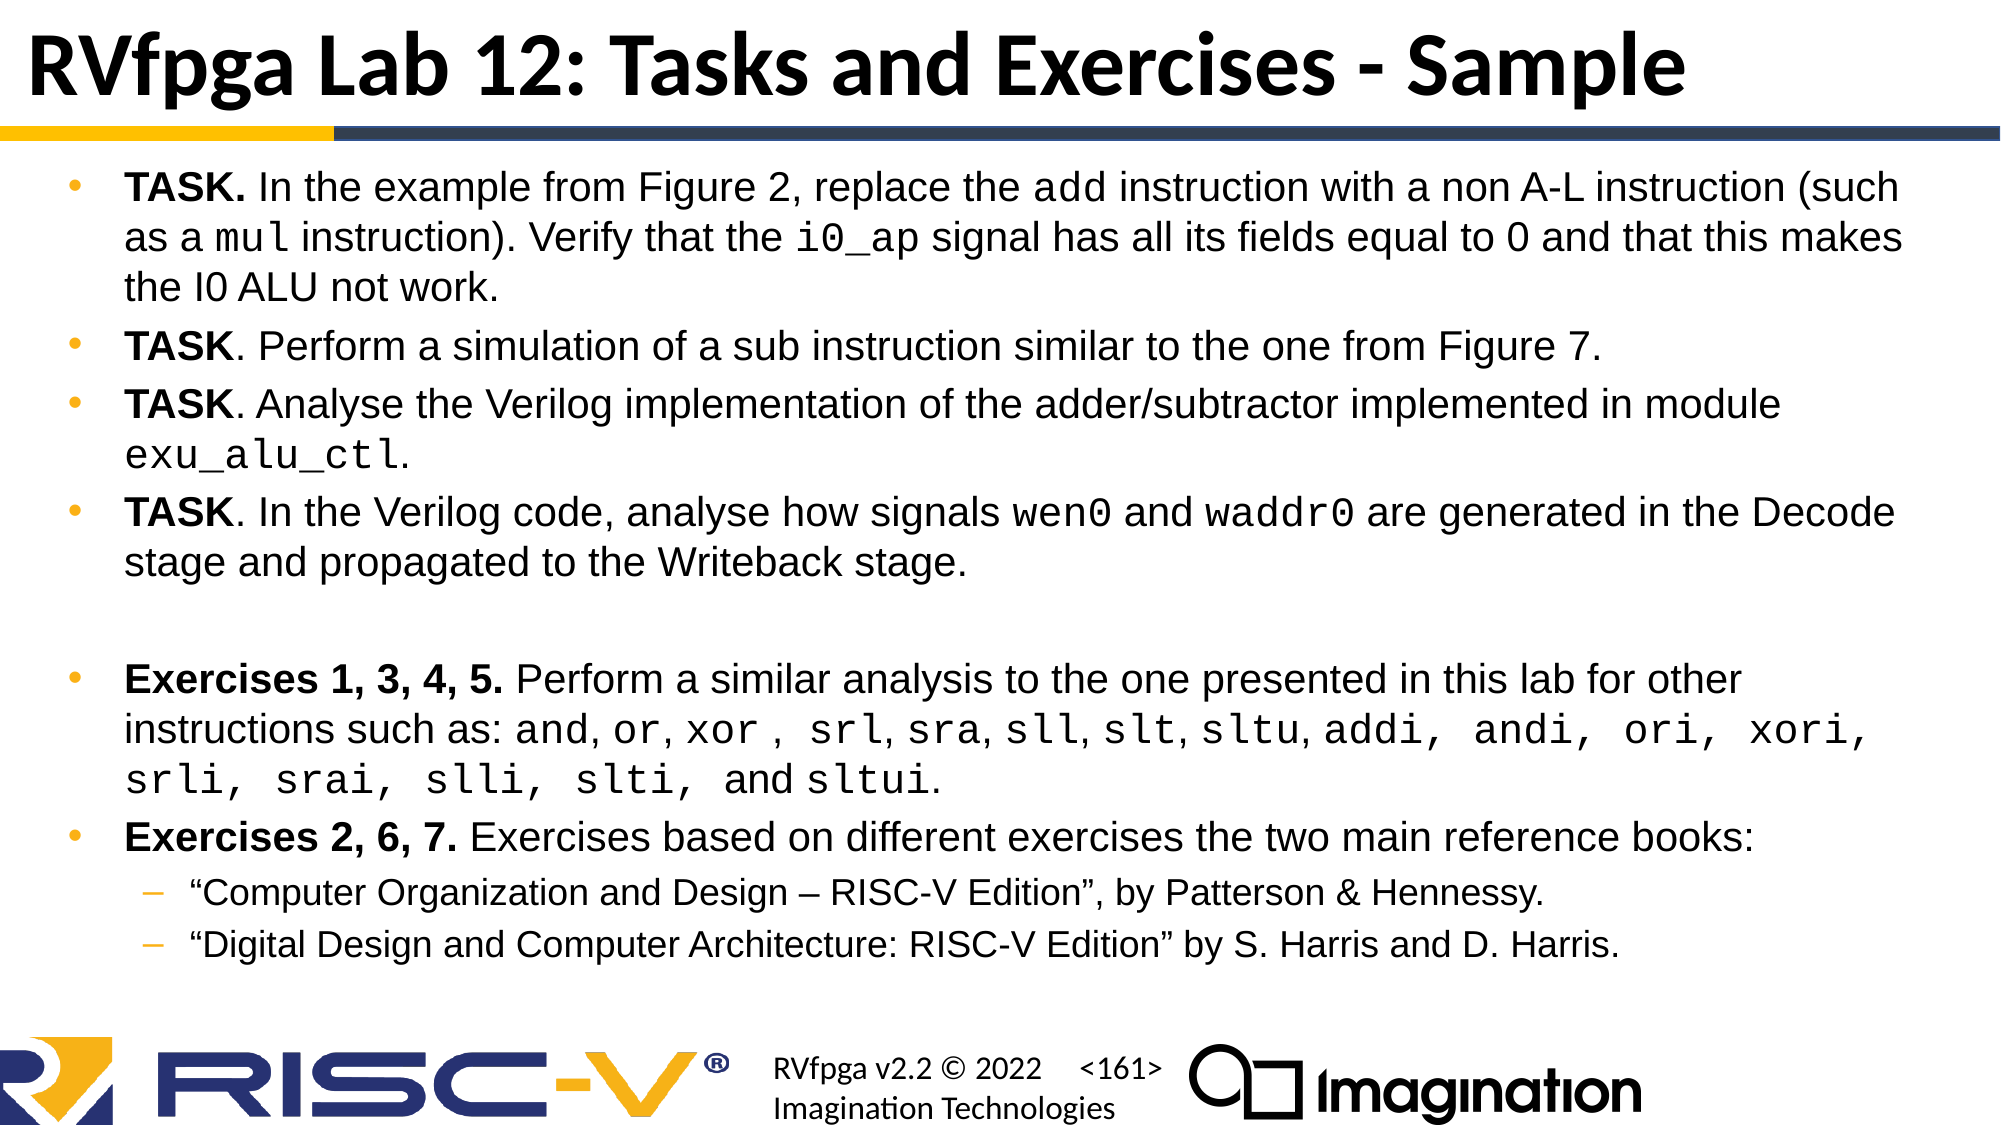

# RVfpga Lab 12: Tasks and Exercises - Sample
TASK. In the example from Figure 2, replace the add instruction with a non A-L instruction (such as a mul instruction). Verify that the i0_ap signal has all its fields equal to 0 and that this makes the I0 ALU not work.
TASK. Perform a simulation of a sub instruction similar to the one from Figure 7.
TASK. Analyse the Verilog implementation of the adder/subtractor implemented in module exu_alu_ctl.
TASK. In the Verilog code, analyse how signals wen0 and waddr0 are generated in the Decode stage and propagated to the Writeback stage.

Exercises 1, 3, 4, 5. Perform a similar analysis to the one presented in this lab for other instructions such as: and, or, xor , srl, sra, sll, slt, sltu, addi, andi, ori, xori, srli, srai, slli, slti, and sltui.
Exercises 2, 6, 7. Exercises based on different exercises the two main reference books:
“Computer Organization and Design – RISC-V Edition”, by Patterson & Hennessy.
“Digital Design and Computer Architecture: RISC-V Edition” by S. Harris and D. Harris.